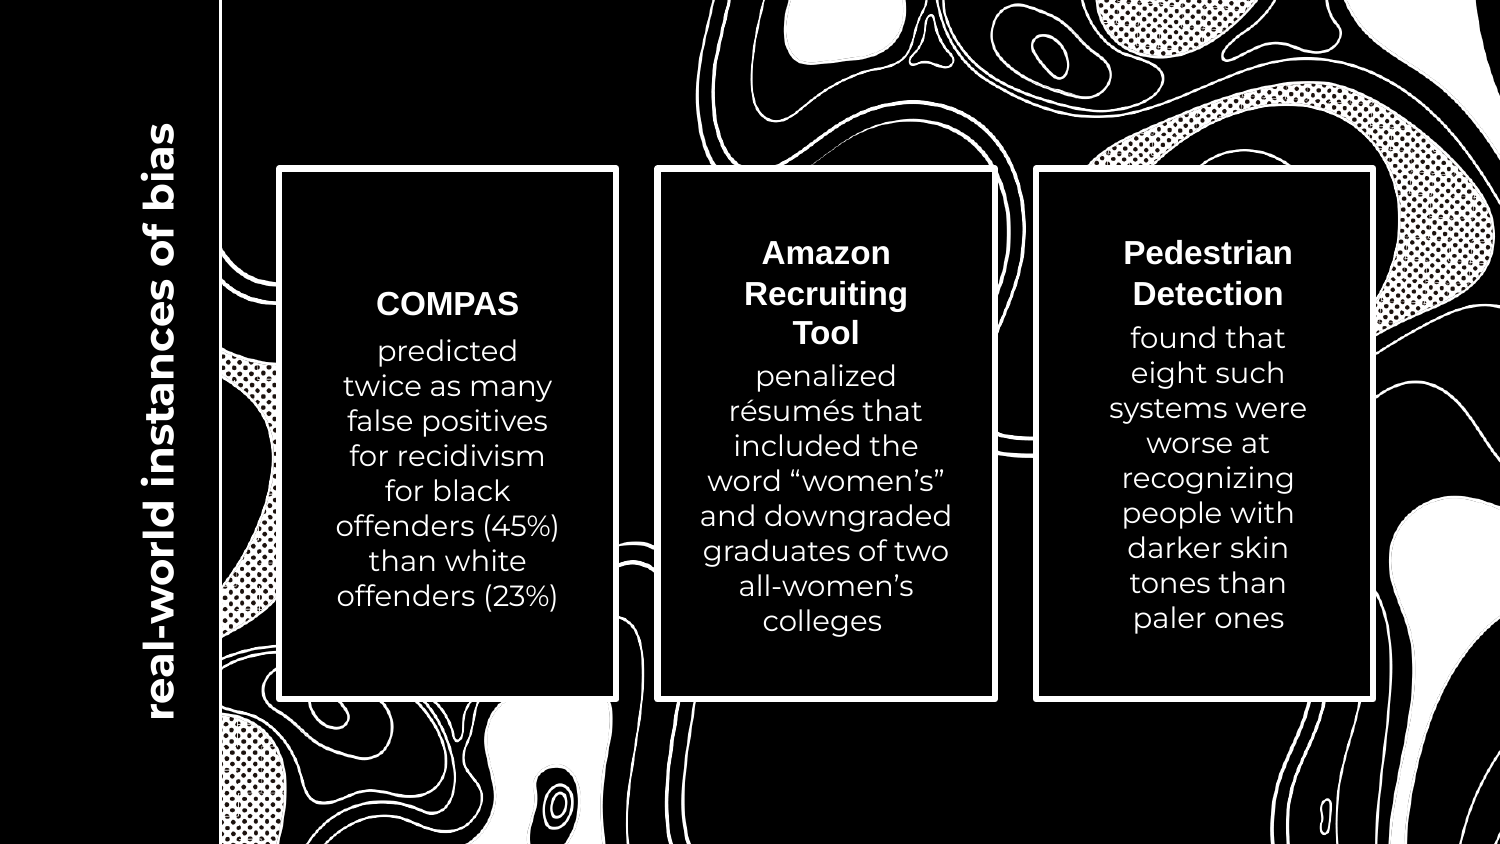

Amazon Recruiting Tool
Pedestrian Detection
COMPAS
found that eight such systems were worse at recognizing people with darker skin tones than paler ones
predicted twice as many false positives for recidivism for black offenders (45%) than white offenders (23%)
penalized résumés that included the word “women’s” and downgraded graduates of two all-women’s colleges
# real-world instances of bias